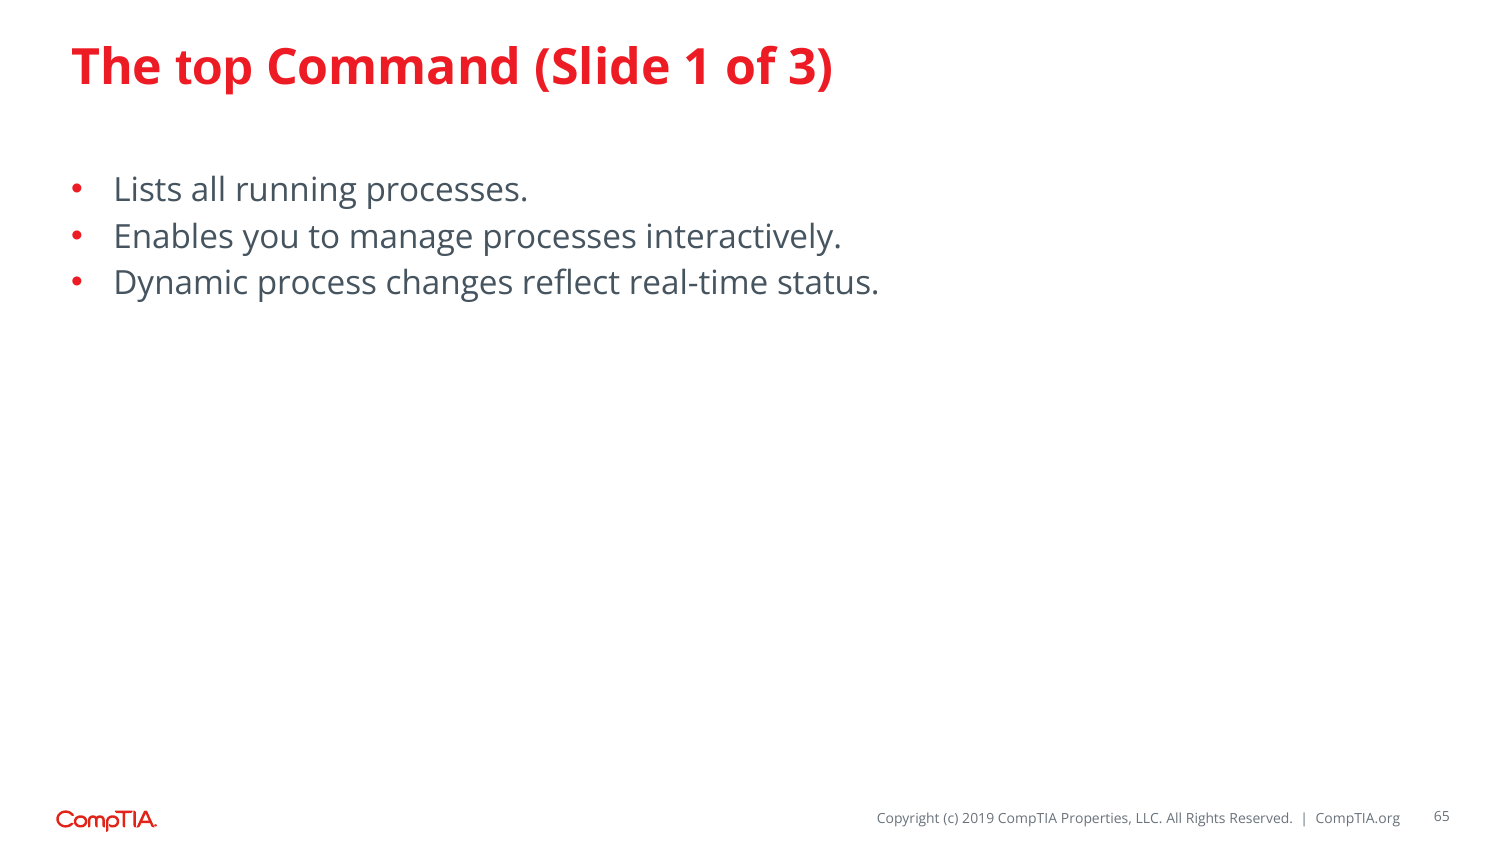

# The top Command (Slide 1 of 3)
Lists all running processes.
Enables you to manage processes interactively.
Dynamic process changes reflect real-time status.
65